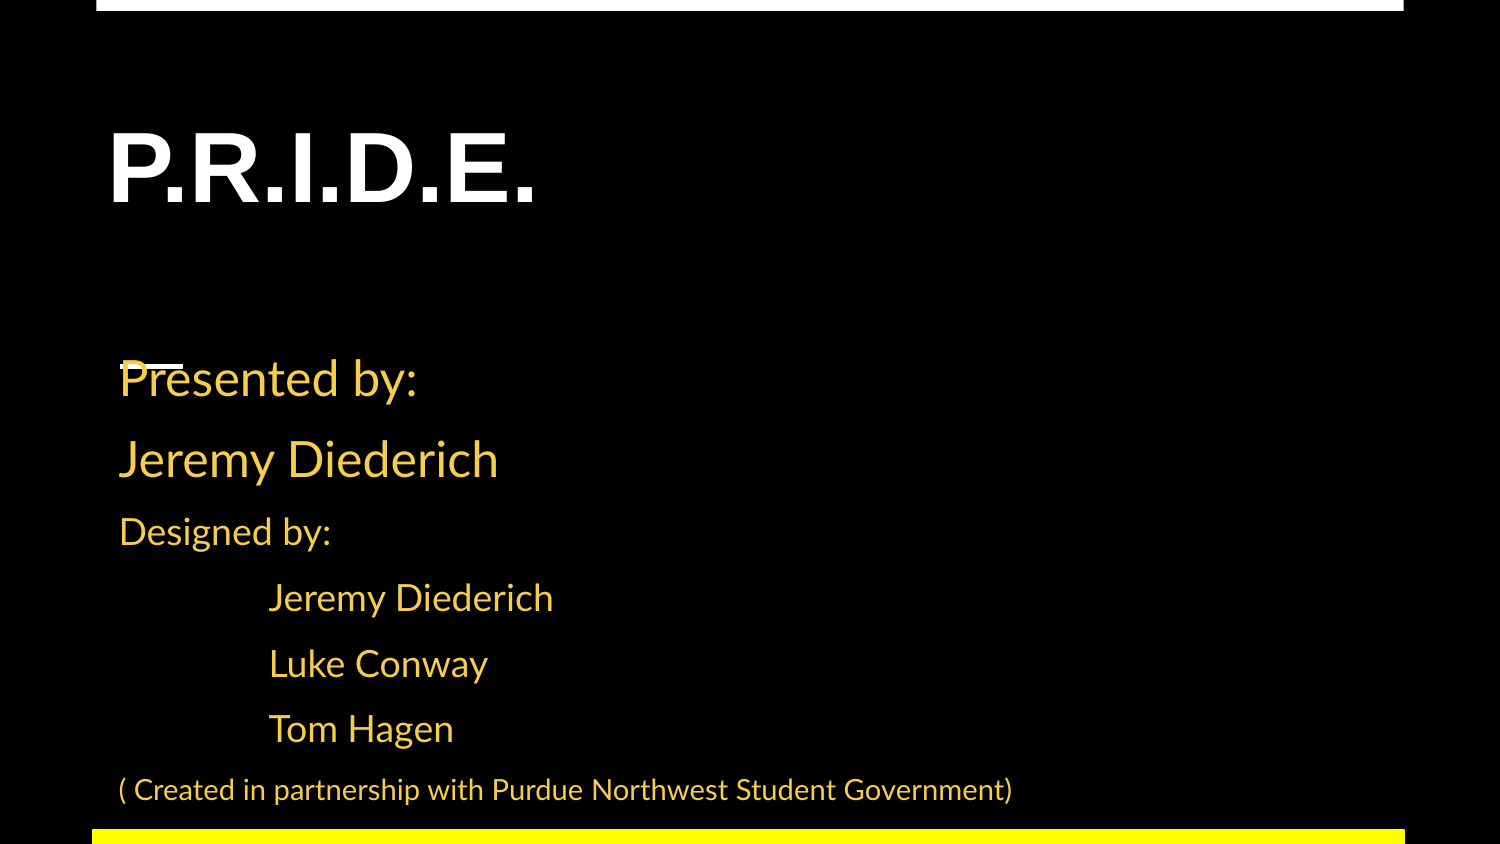

# P.R.I.D.E.

Presented by:
Jeremy Diederich
Designed by:
	Jeremy Diederich
	Luke Conway
	Tom Hagen
( Created in partnership with Purdue Northwest Student Government)